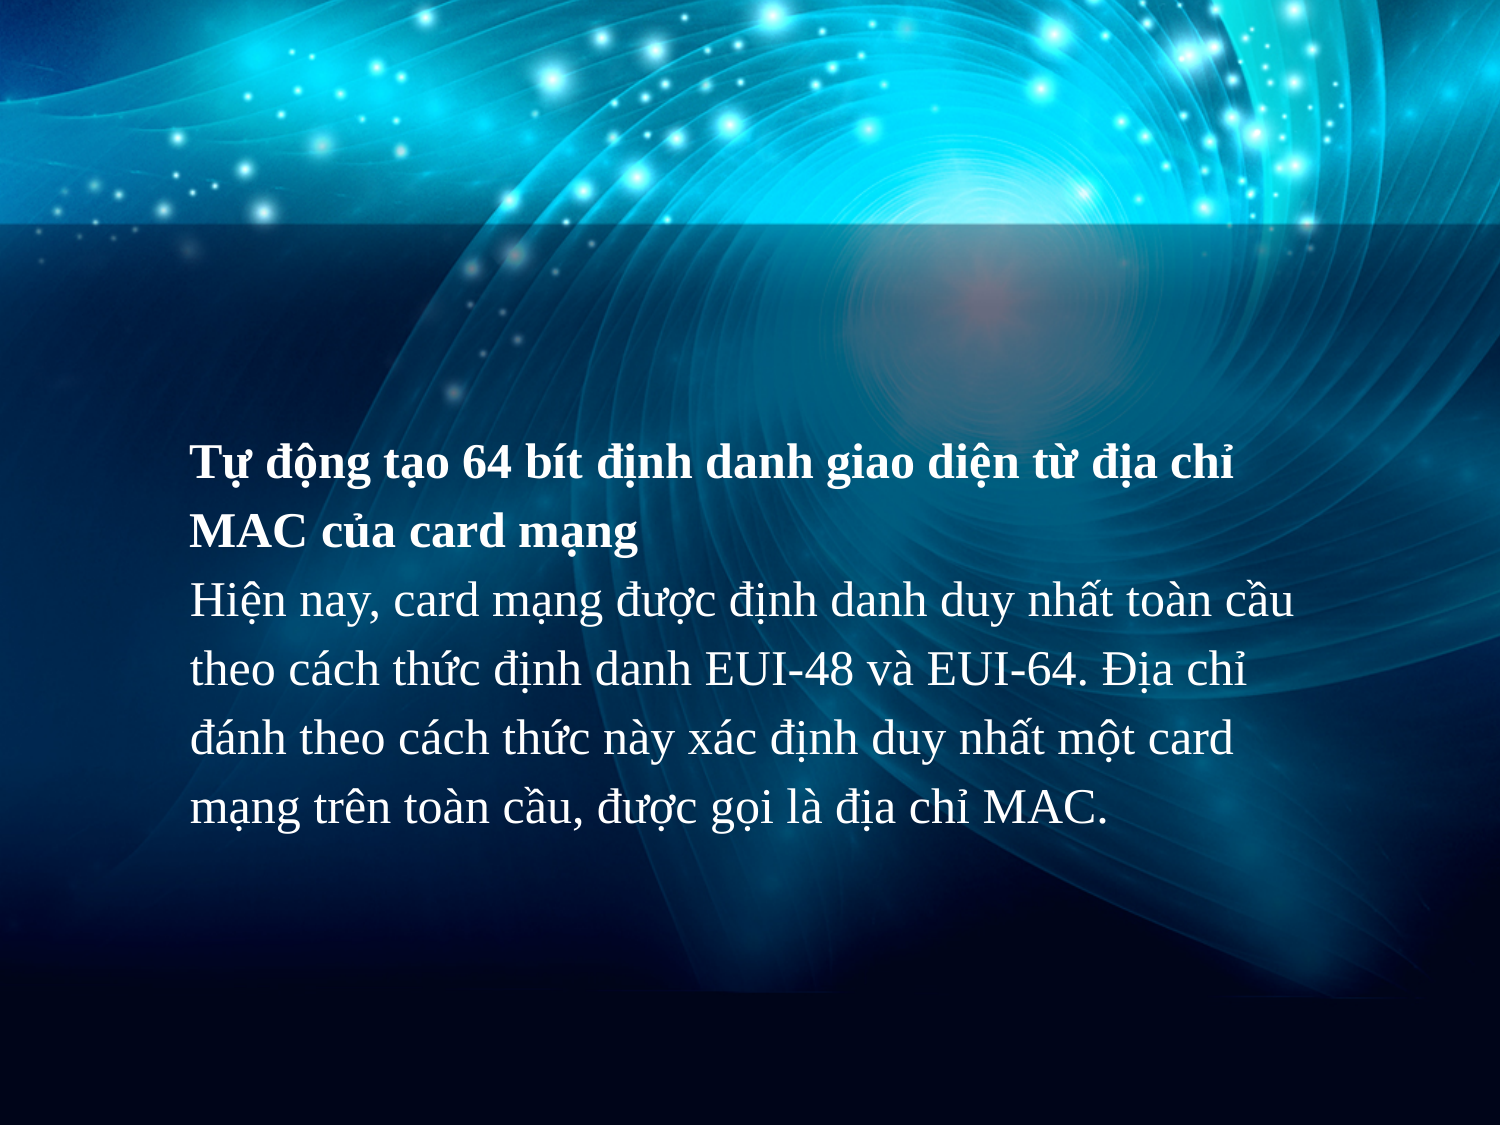

Tự động tạo 64 bít định danh giao diện từ địa chỉ MAC của card mạng
Hiện nay, card mạng được định danh duy nhất toàn cầu theo cách thức định danh EUI-48 và EUI-64. Địa chỉ đánh theo cách thức này xác định duy nhất một card mạng trên toàn cầu, được gọi là địa chỉ MAC.